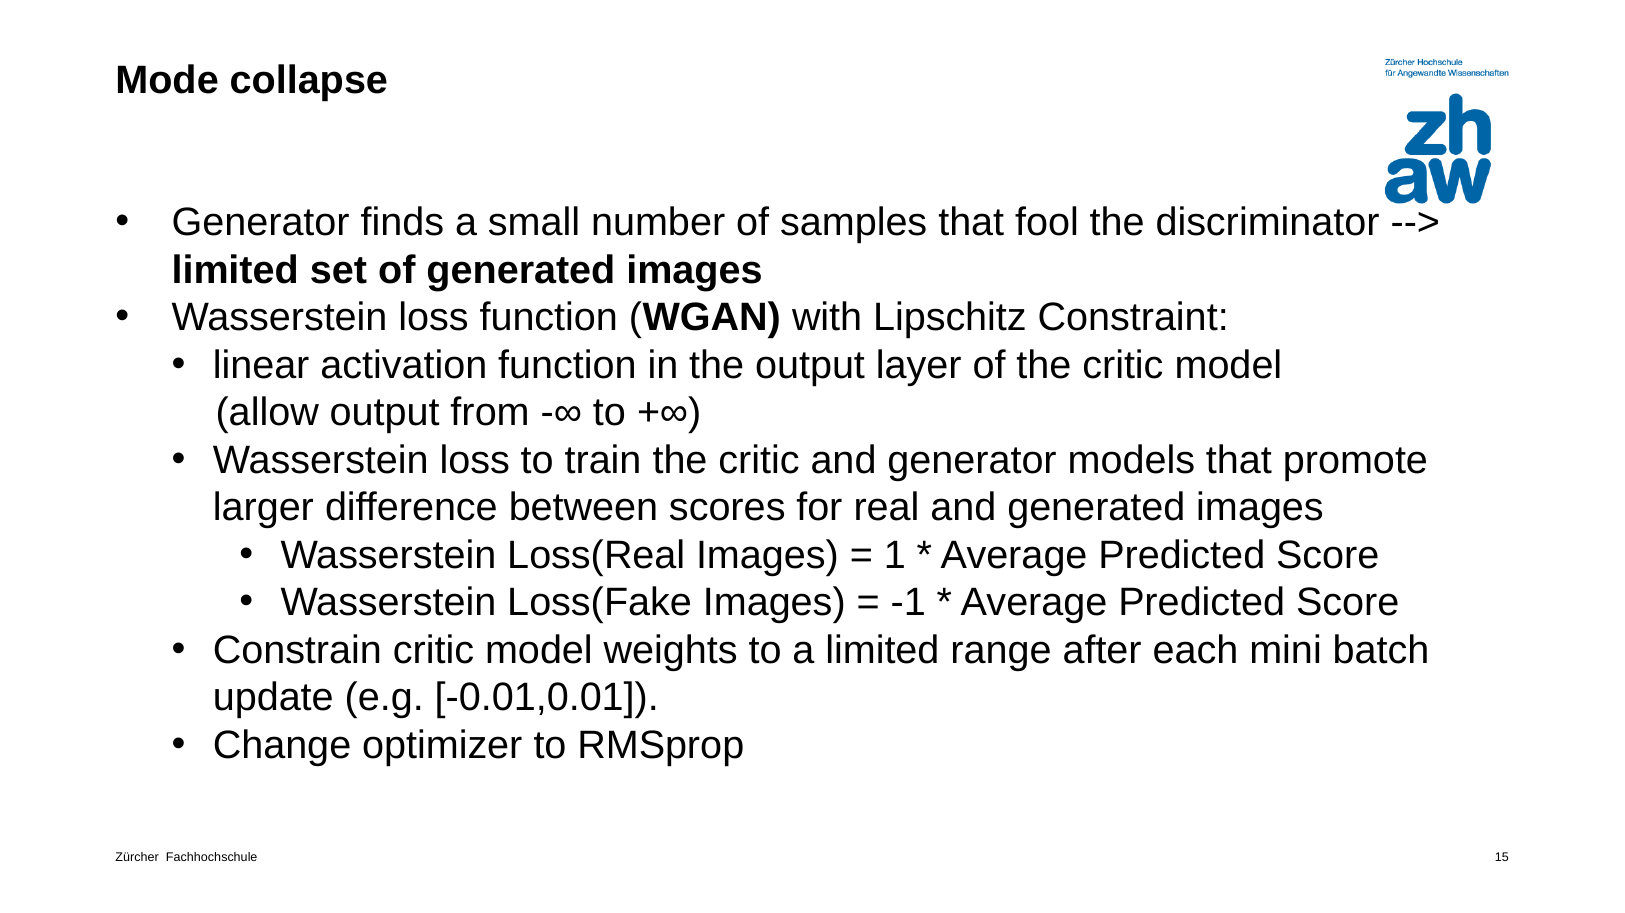

# Mode collapse
Generator finds a small number of samples that fool the discriminator --> limited set of generated images
Wasserstein loss function (WGAN) with Lipschitz Constraint:
linear activation function in the output layer of the critic model
    (allow output from -∞ to +∞)
Wasserstein loss to train the critic and generator models that promote larger difference between scores for real and generated images
Wasserstein Loss(Real Images) = 1 * Average Predicted Score
Wasserstein Loss(Fake Images) = -1 * Average Predicted Score
Constrain critic model weights to a limited range after each mini batch update (e.g. [-0.01,0.01]).
Change optimizer to RMSprop
15